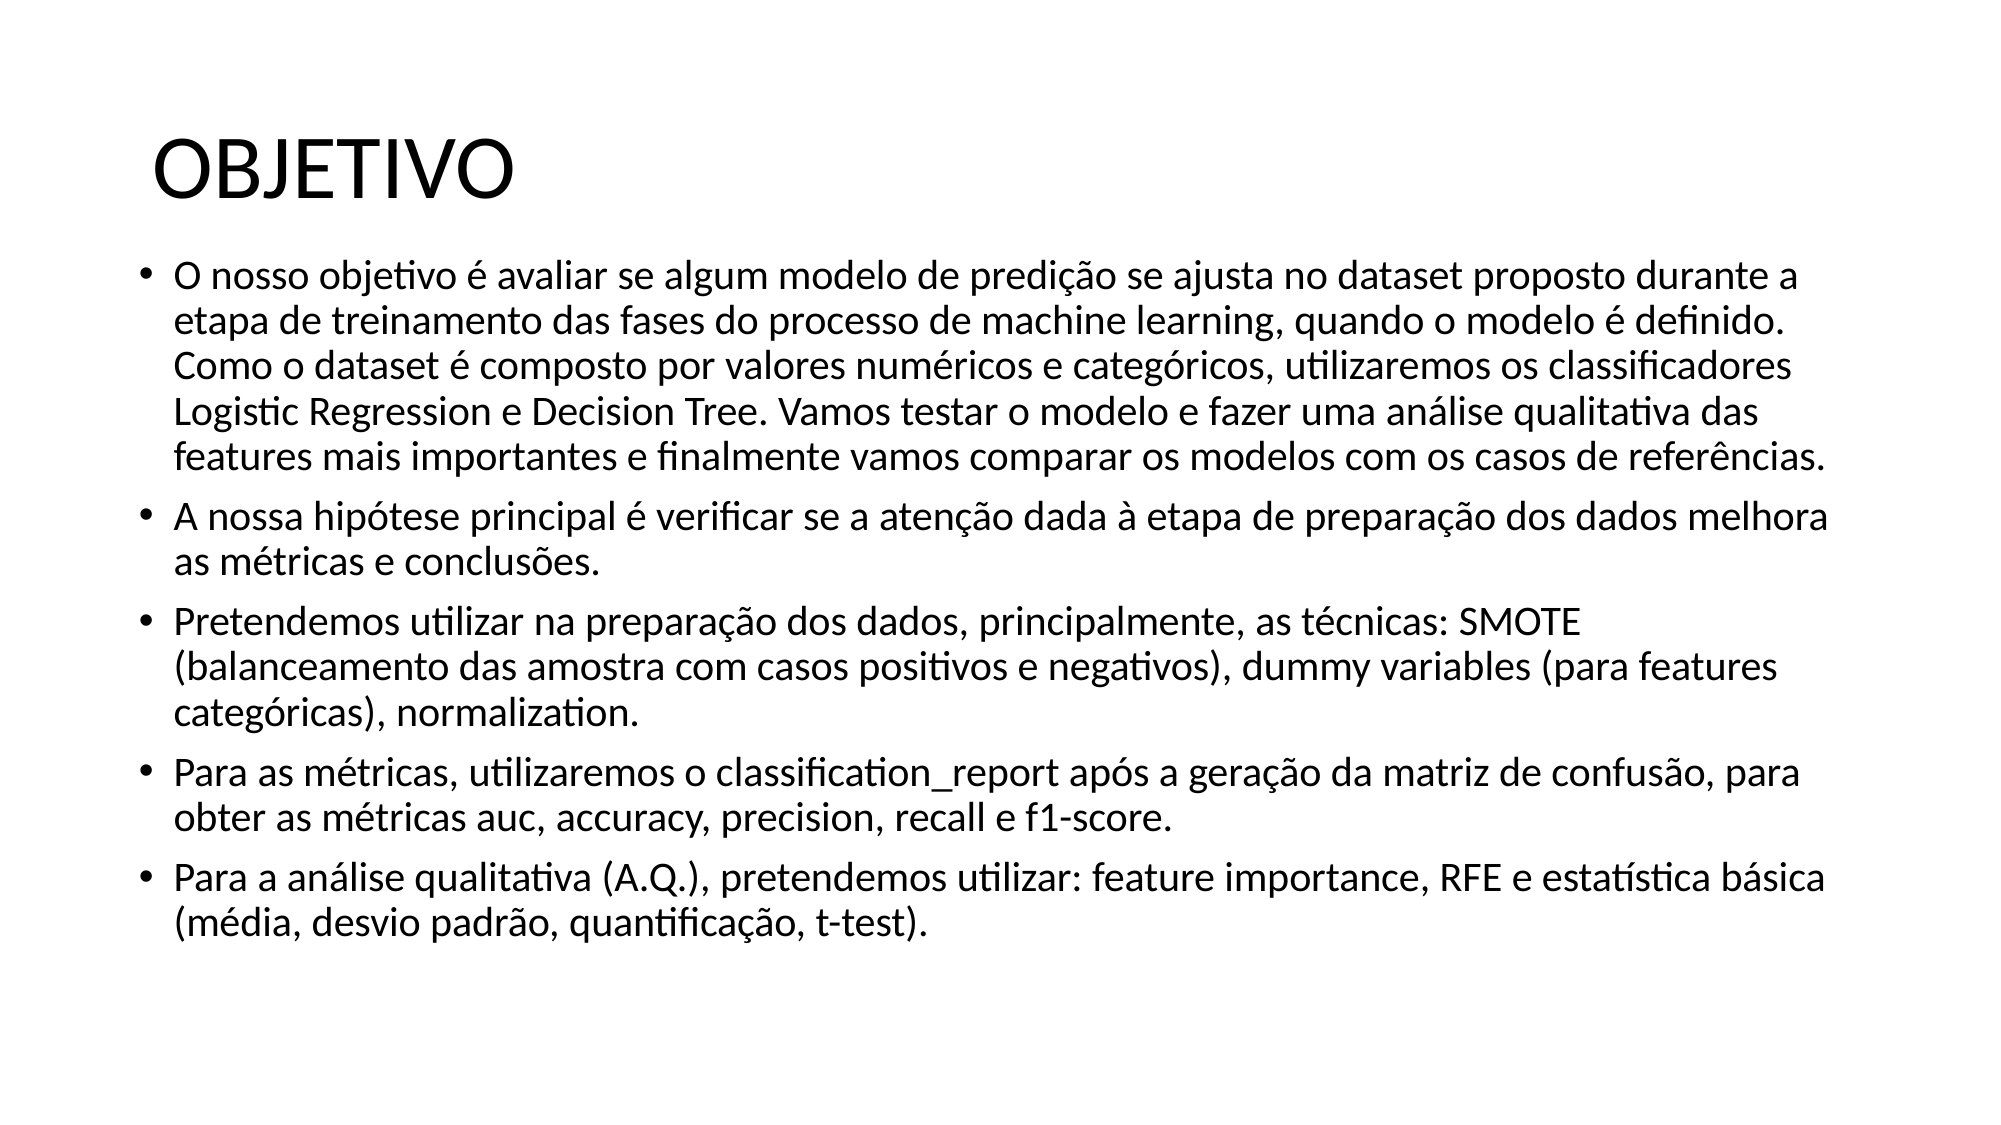

# OBJETIVO
O nosso objetivo é avaliar se algum modelo de predição se ajusta no dataset proposto durante a etapa de treinamento das fases do processo de machine learning, quando o modelo é definido. Como o dataset é composto por valores numéricos e categóricos, utilizaremos os classificadores Logistic Regression e Decision Tree. Vamos testar o modelo e fazer uma análise qualitativa das features mais importantes e finalmente vamos comparar os modelos com os casos de referências.
A nossa hipótese principal é verificar se a atenção dada à etapa de preparação dos dados melhora as métricas e conclusões.
Pretendemos utilizar na preparação dos dados, principalmente, as técnicas: SMOTE (balanceamento das amostra com casos positivos e negativos), dummy variables (para features categóricas), normalization.
Para as métricas, utilizaremos o classification_report após a geração da matriz de confusão, para obter as métricas auc, accuracy, precision, recall e f1-score.
Para a análise qualitativa (A.Q.), pretendemos utilizar: feature importance, RFE e estatística básica (média, desvio padrão, quantificação, t-test).